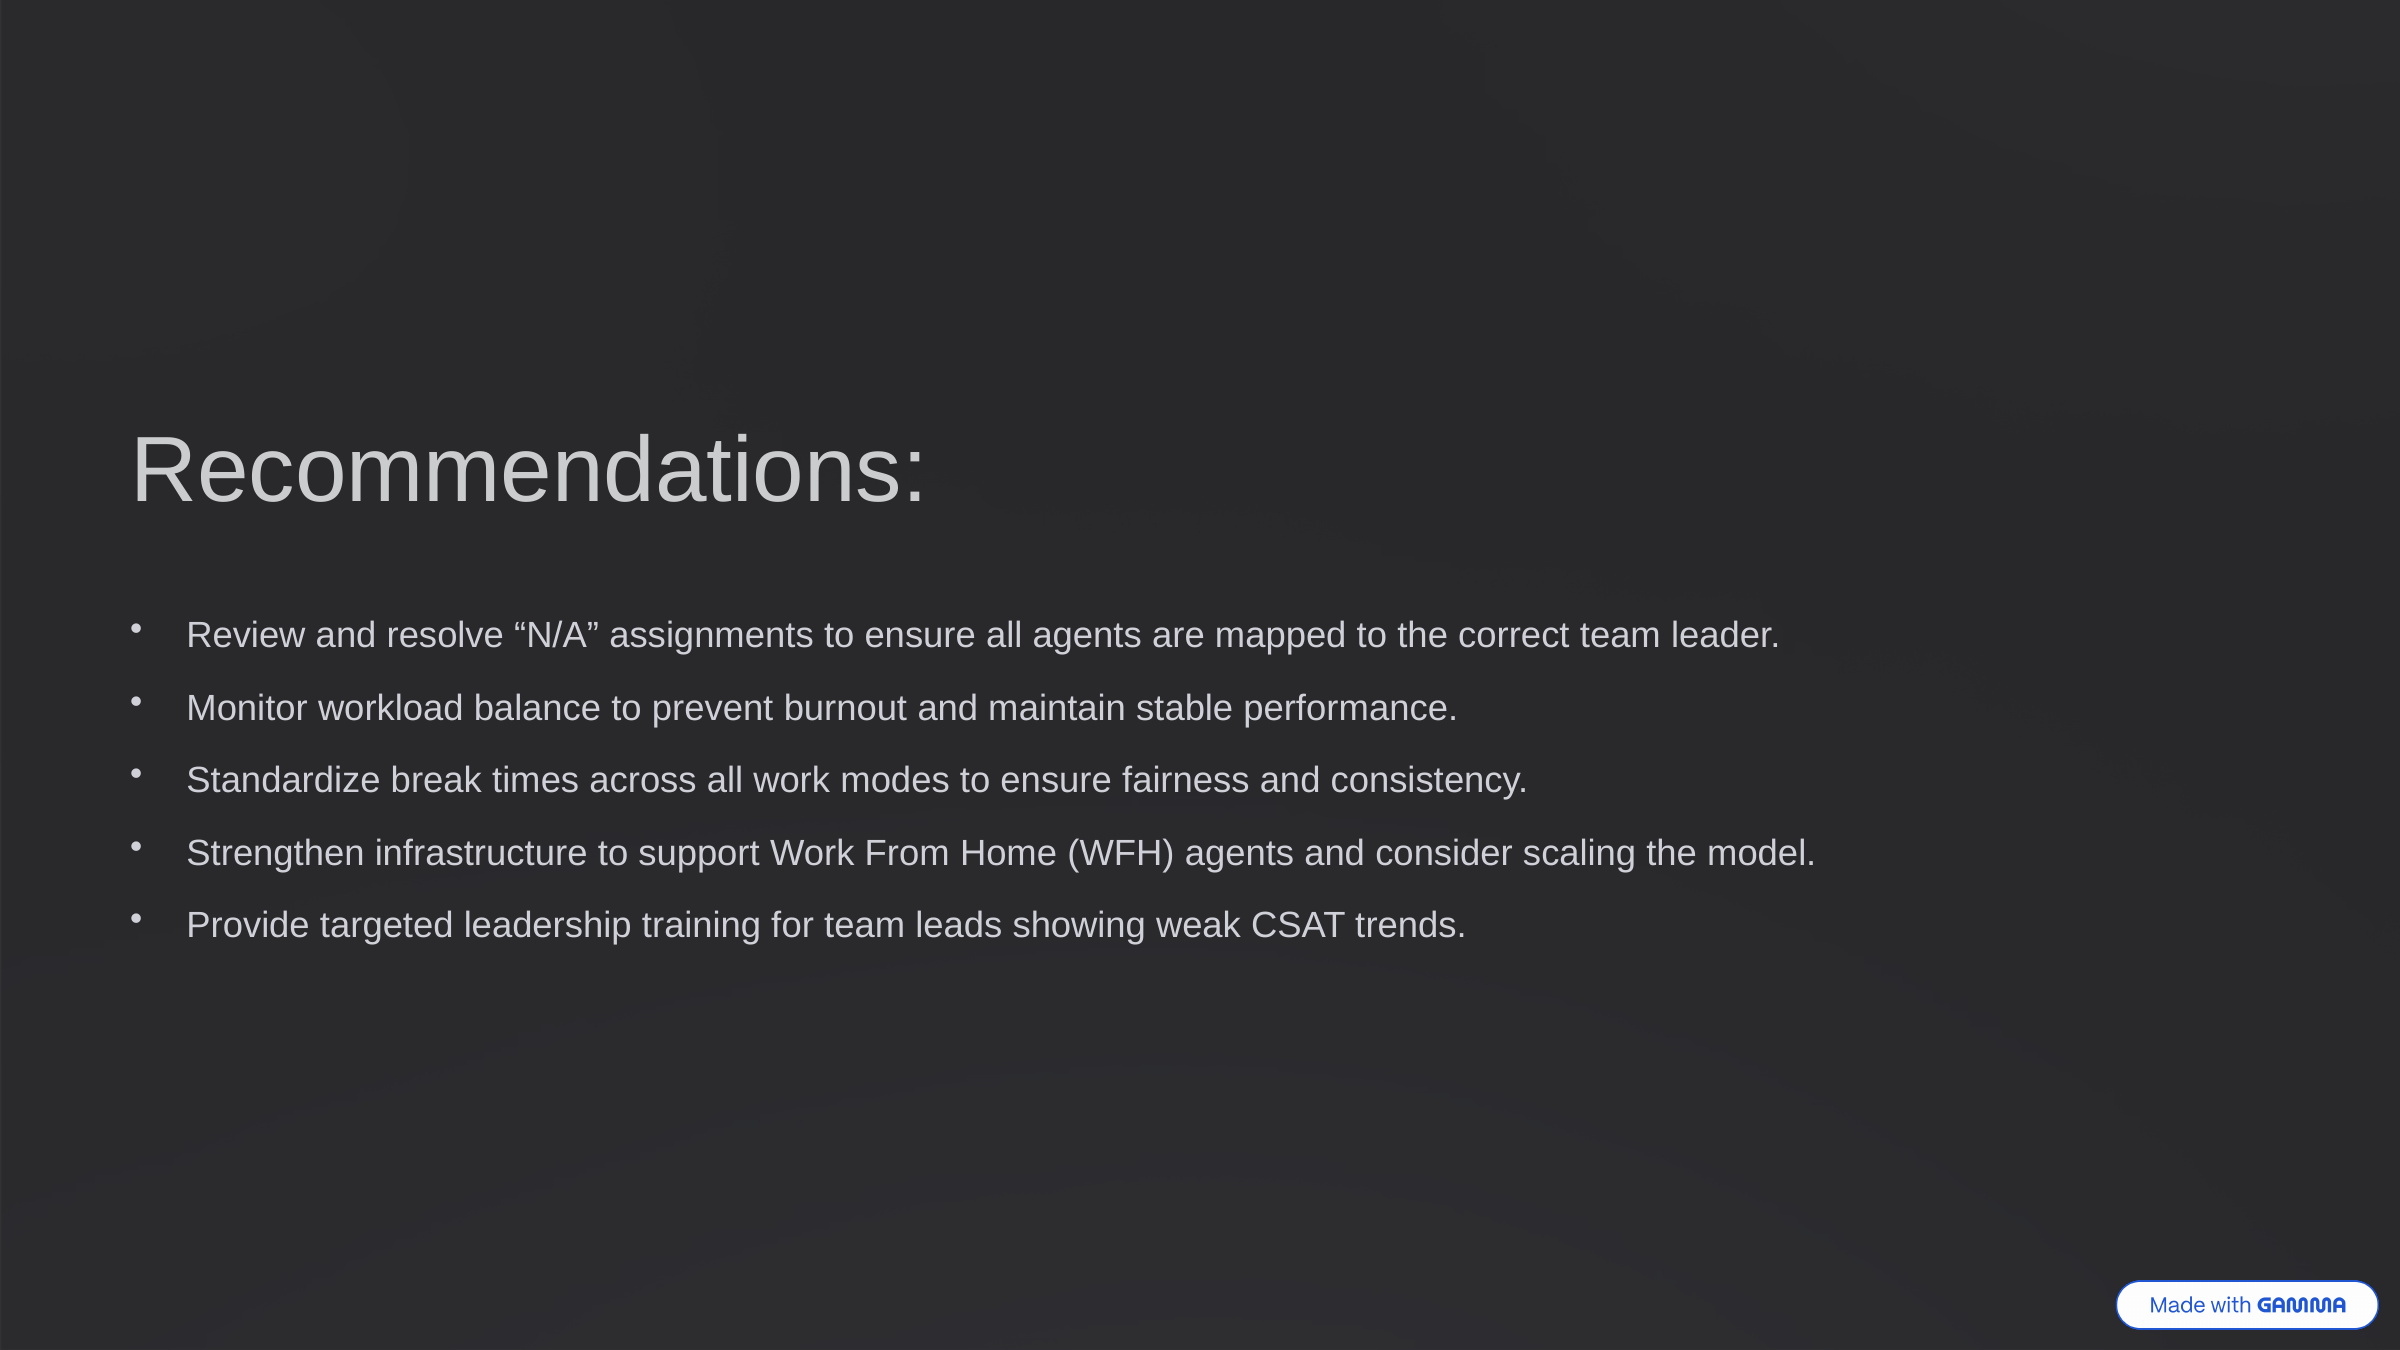

Recommendations:
Review and resolve “N/A” assignments to ensure all agents are mapped to the correct team leader.
Monitor workload balance to prevent burnout and maintain stable performance.
Standardize break times across all work modes to ensure fairness and consistency.
Strengthen infrastructure to support Work From Home (WFH) agents and consider scaling the model.
Provide targeted leadership training for team leads showing weak CSAT trends.